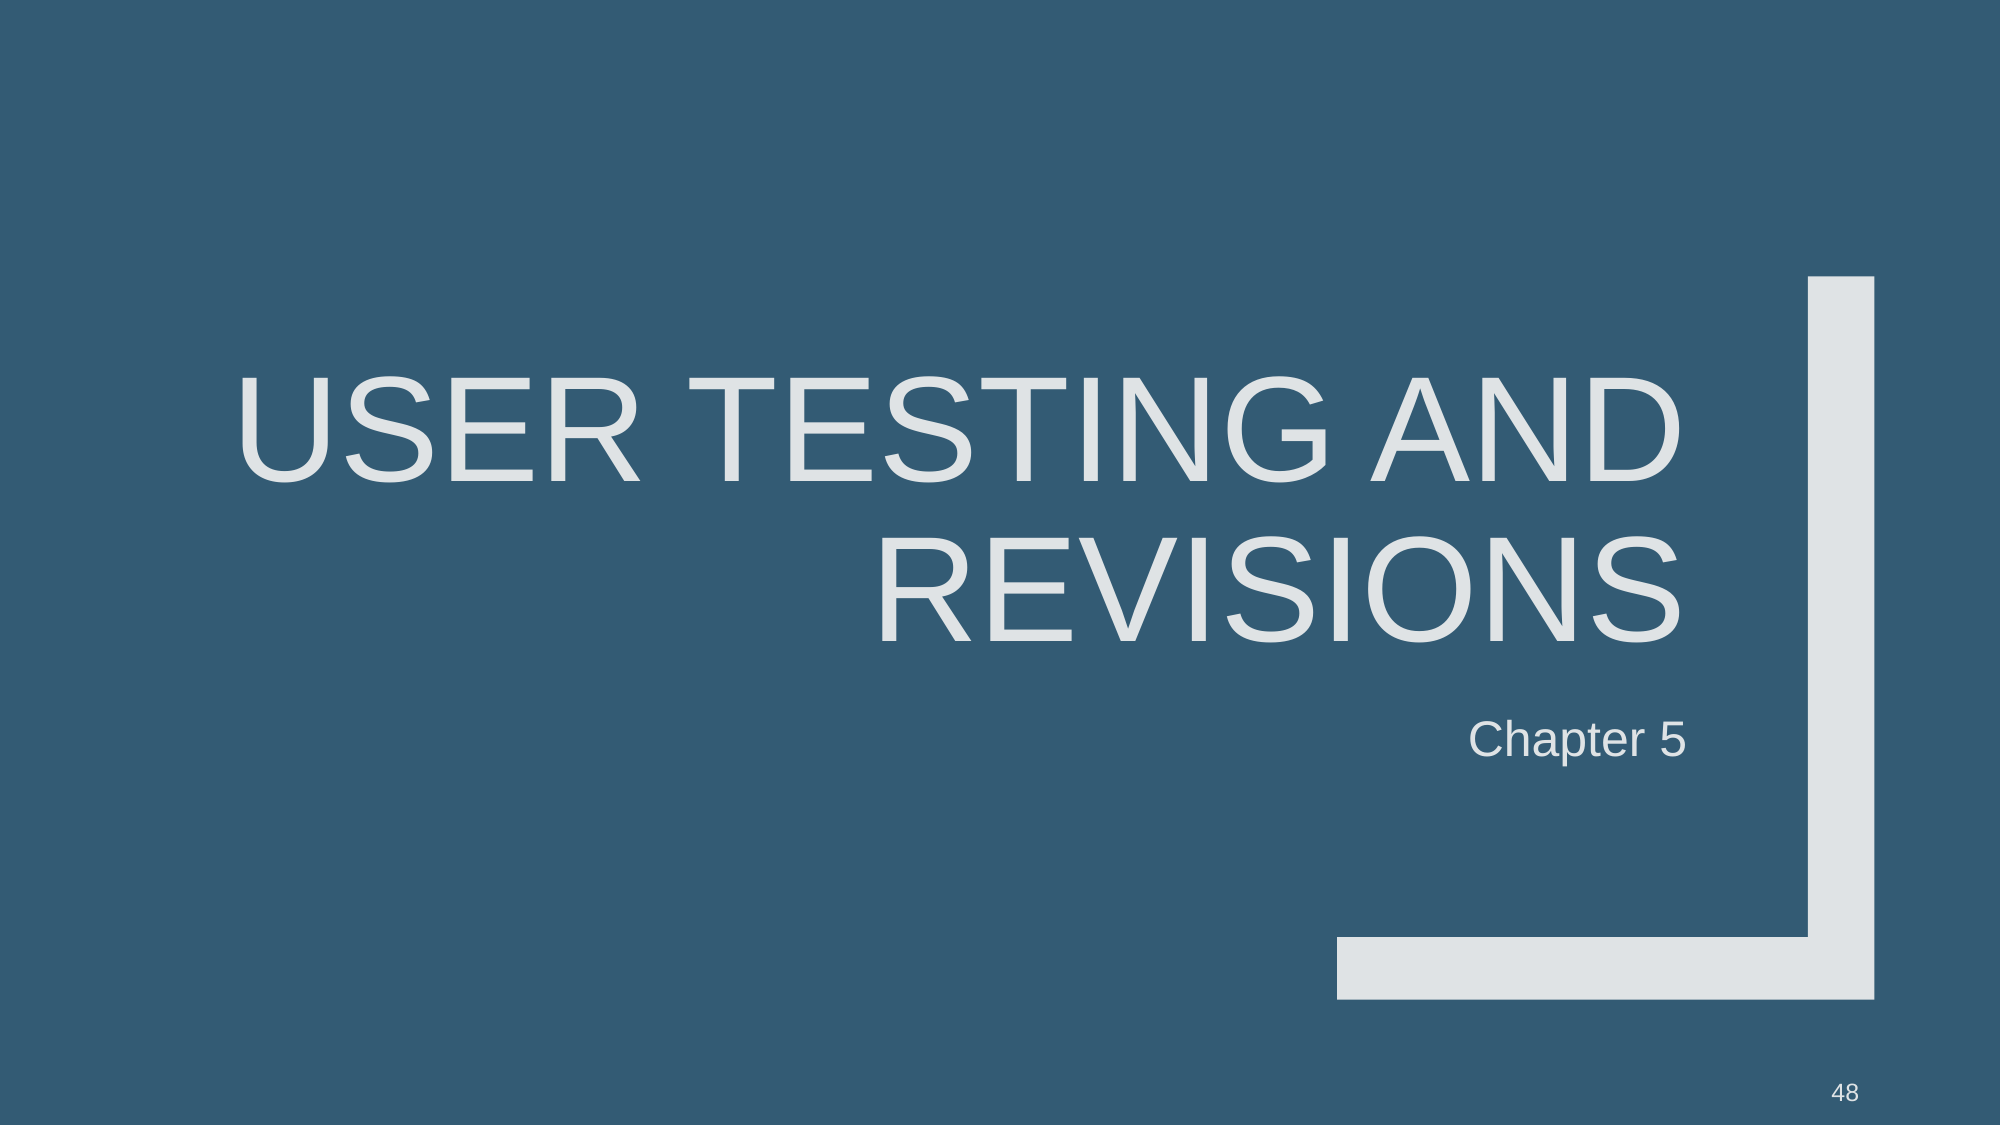

# User Testing and Revisions
Chapter 5
48